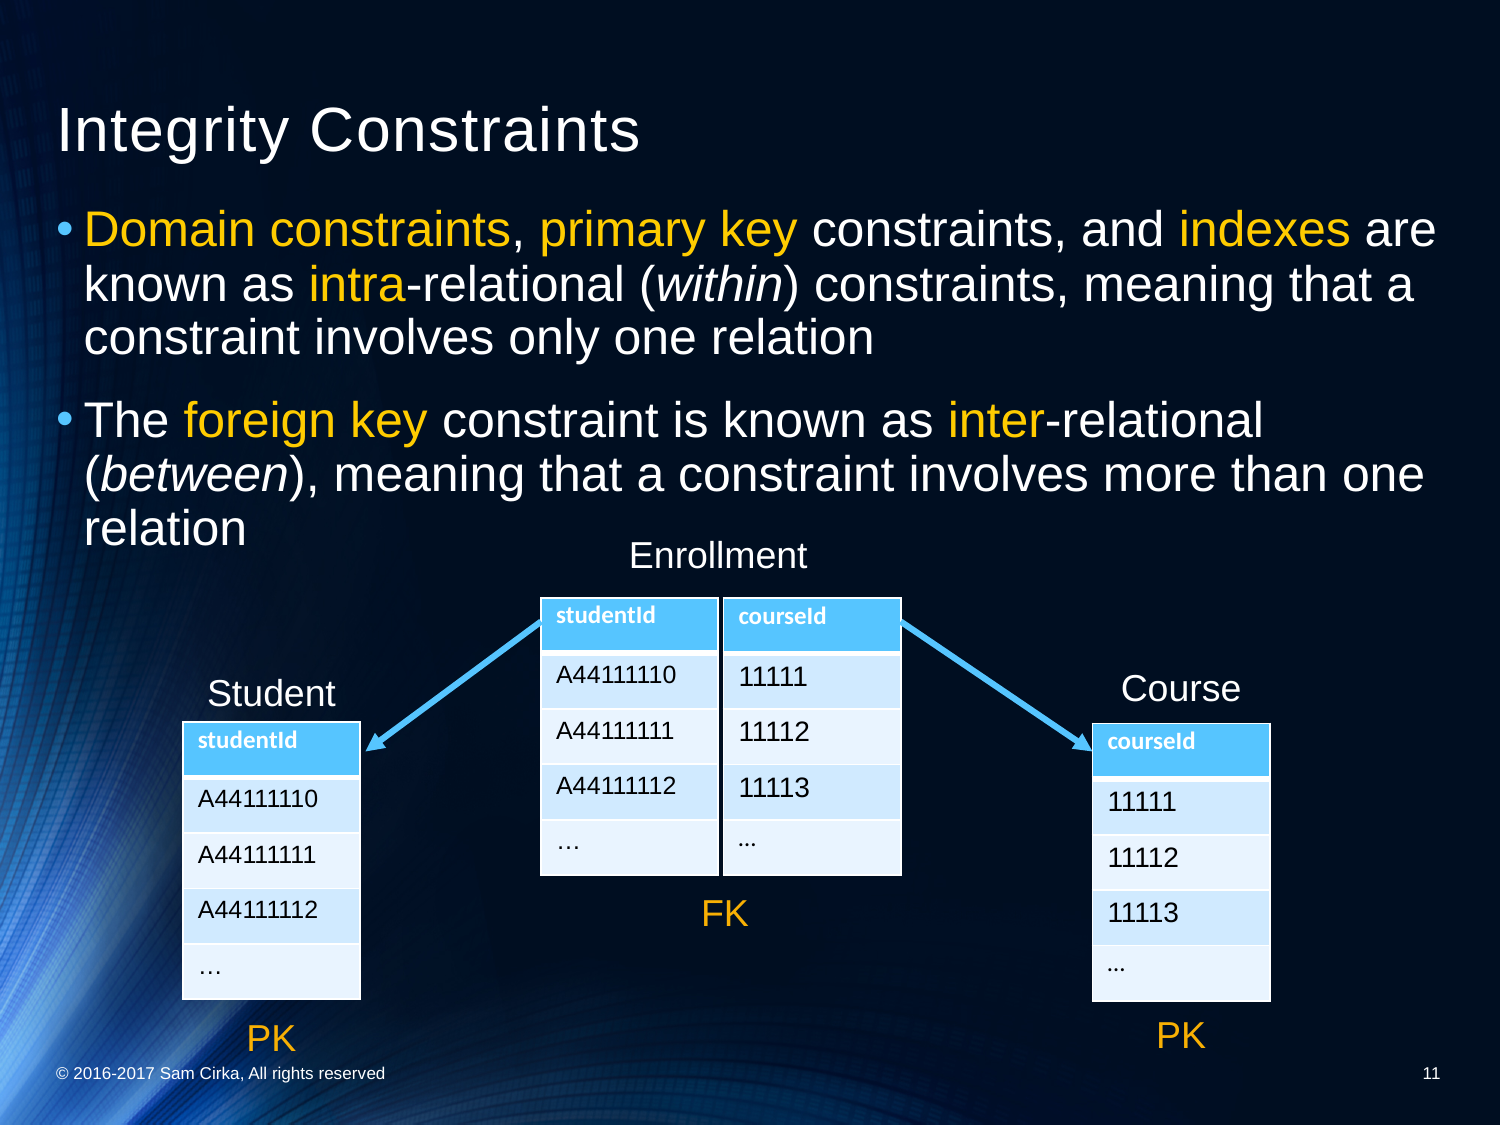

# Integrity Constraints
Domain constraints, primary key constraints, and indexes are known as intra-relational (within) constraints, meaning that a constraint involves only one relation
The foreign key constraint is known as inter-relational (between), meaning that a constraint involves more than one relation

Enrollment
| studentId |
| --- |
| A44111110 |
| A44111111 |
| A44111112 |
| … |
| courseId |
| --- |
| 11111 |
| 11112 |
| 11113 |
| … |
Course
Student
| studentId |
| --- |
| A44111110 |
| A44111111 |
| A44111112 |
| … |
| courseId |
| --- |
| 11111 |
| 11112 |
| 11113 |
| … |
FK
PK
PK
© 2016-2017 Sam Cirka, All rights reserved
11